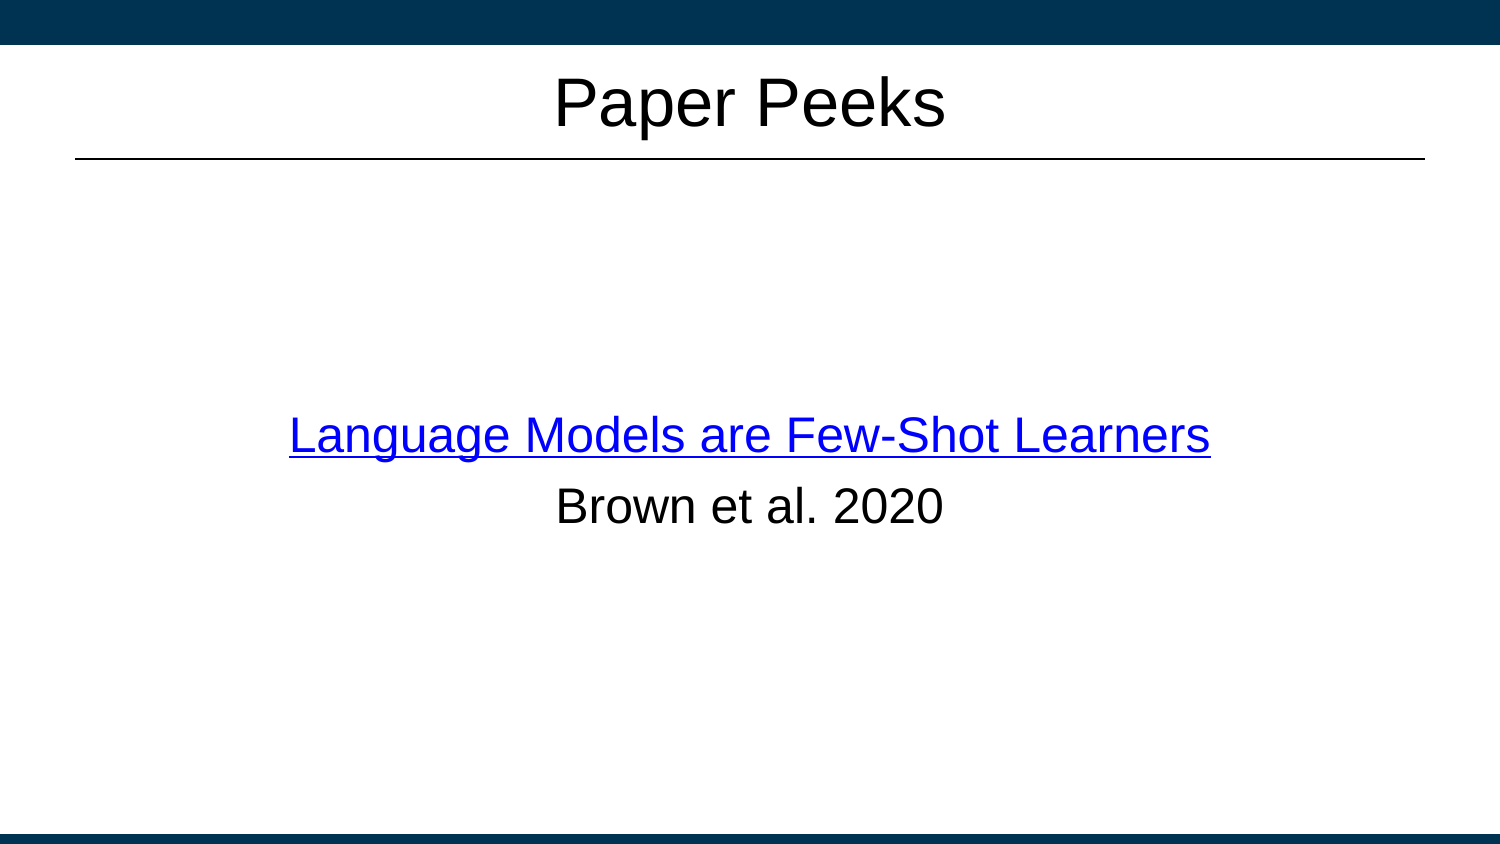

# Paper Peeks
Language Models are Few-Shot Learners
Brown et al. 2020